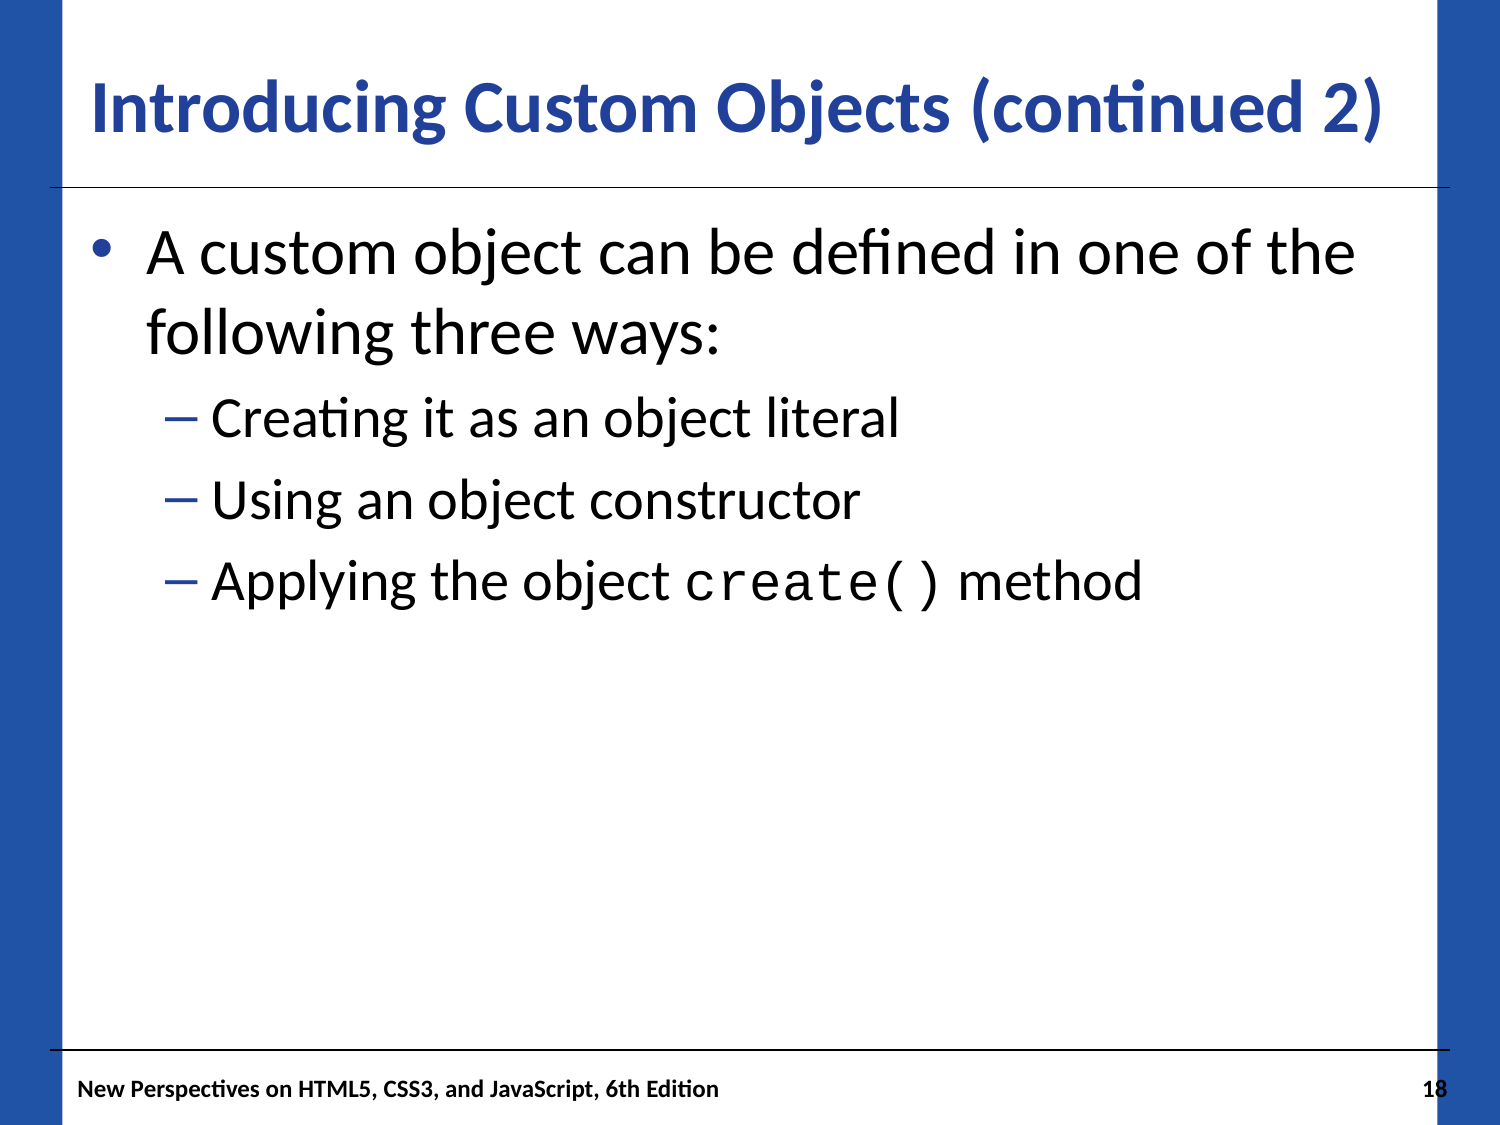

# Introducing Custom Objects (continued 2)
A custom object can be defined in one of the following three ways:
Creating it as an object literal
Using an object constructor
Applying the object create() method
New Perspectives on HTML5, CSS3, and JavaScript, 6th Edition
18